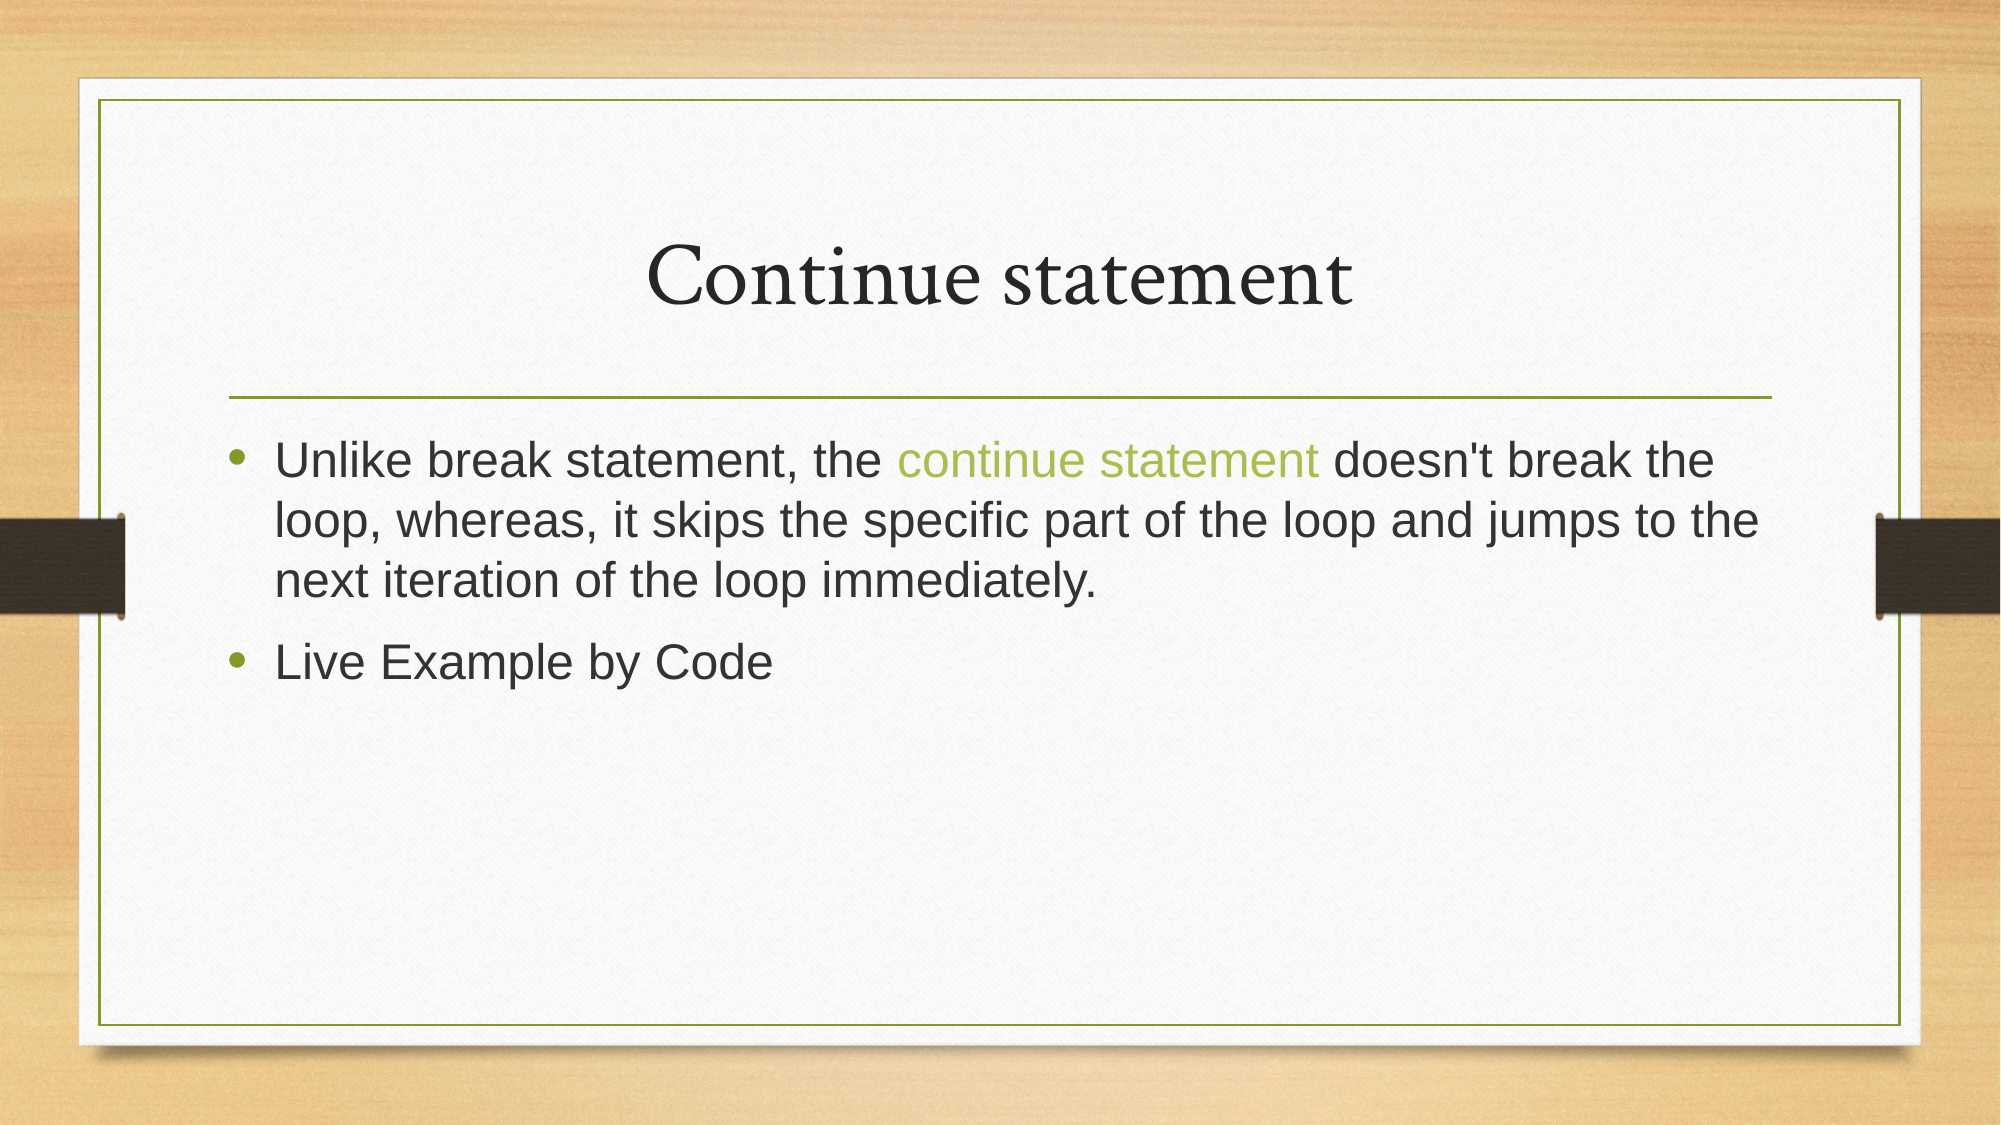

# Continue statement
Unlike break statement, the continue statement doesn't break the loop, whereas, it skips the specific part of the loop and jumps to the next iteration of the loop immediately.
Live Example by Code